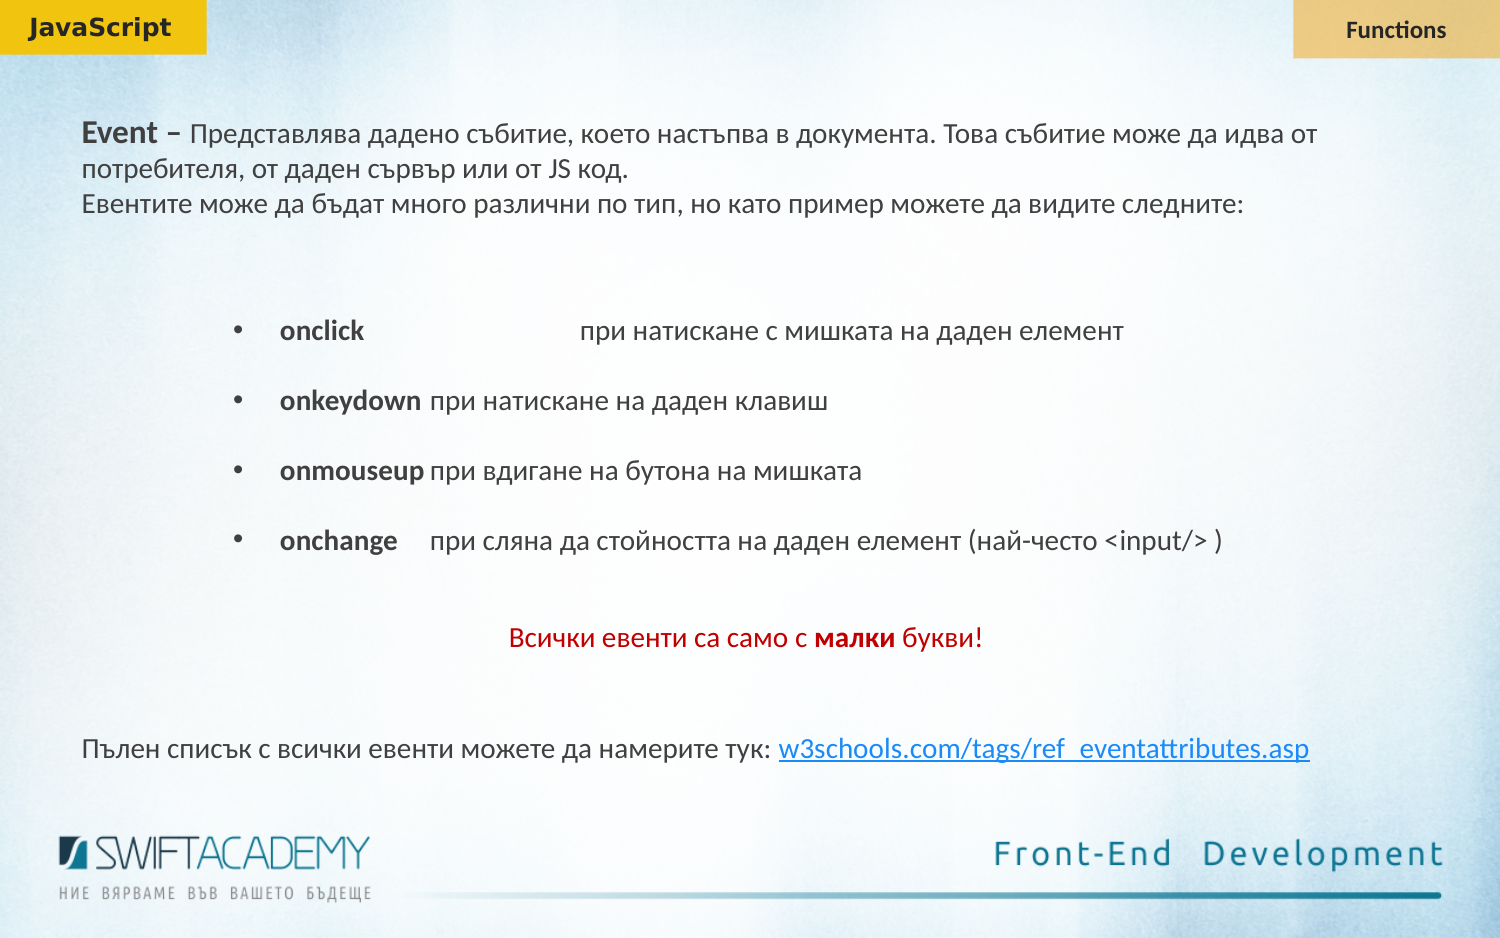

JavaScript
Functions
Event – Представлява дадено събитие, което настъпва в документа. Това събитие може да идва от потребителя, от даден сървър или от JS код.
Евентите може да бъдат много различни по тип, но като пример можете да видите следните:
onclick		при натискане с мишката на даден елемент
onkeydown	при натискане на даден клавиш

onmouseup	при вдигане на бутона на мишката

onchange	при сляна да стойността на даден елемент (най-често <input/> )
Всички евенти са само с малки букви!
Пълен списък с всички евенти можете да намерите тук: w3schools.com/tags/ref_eventattributes.asp